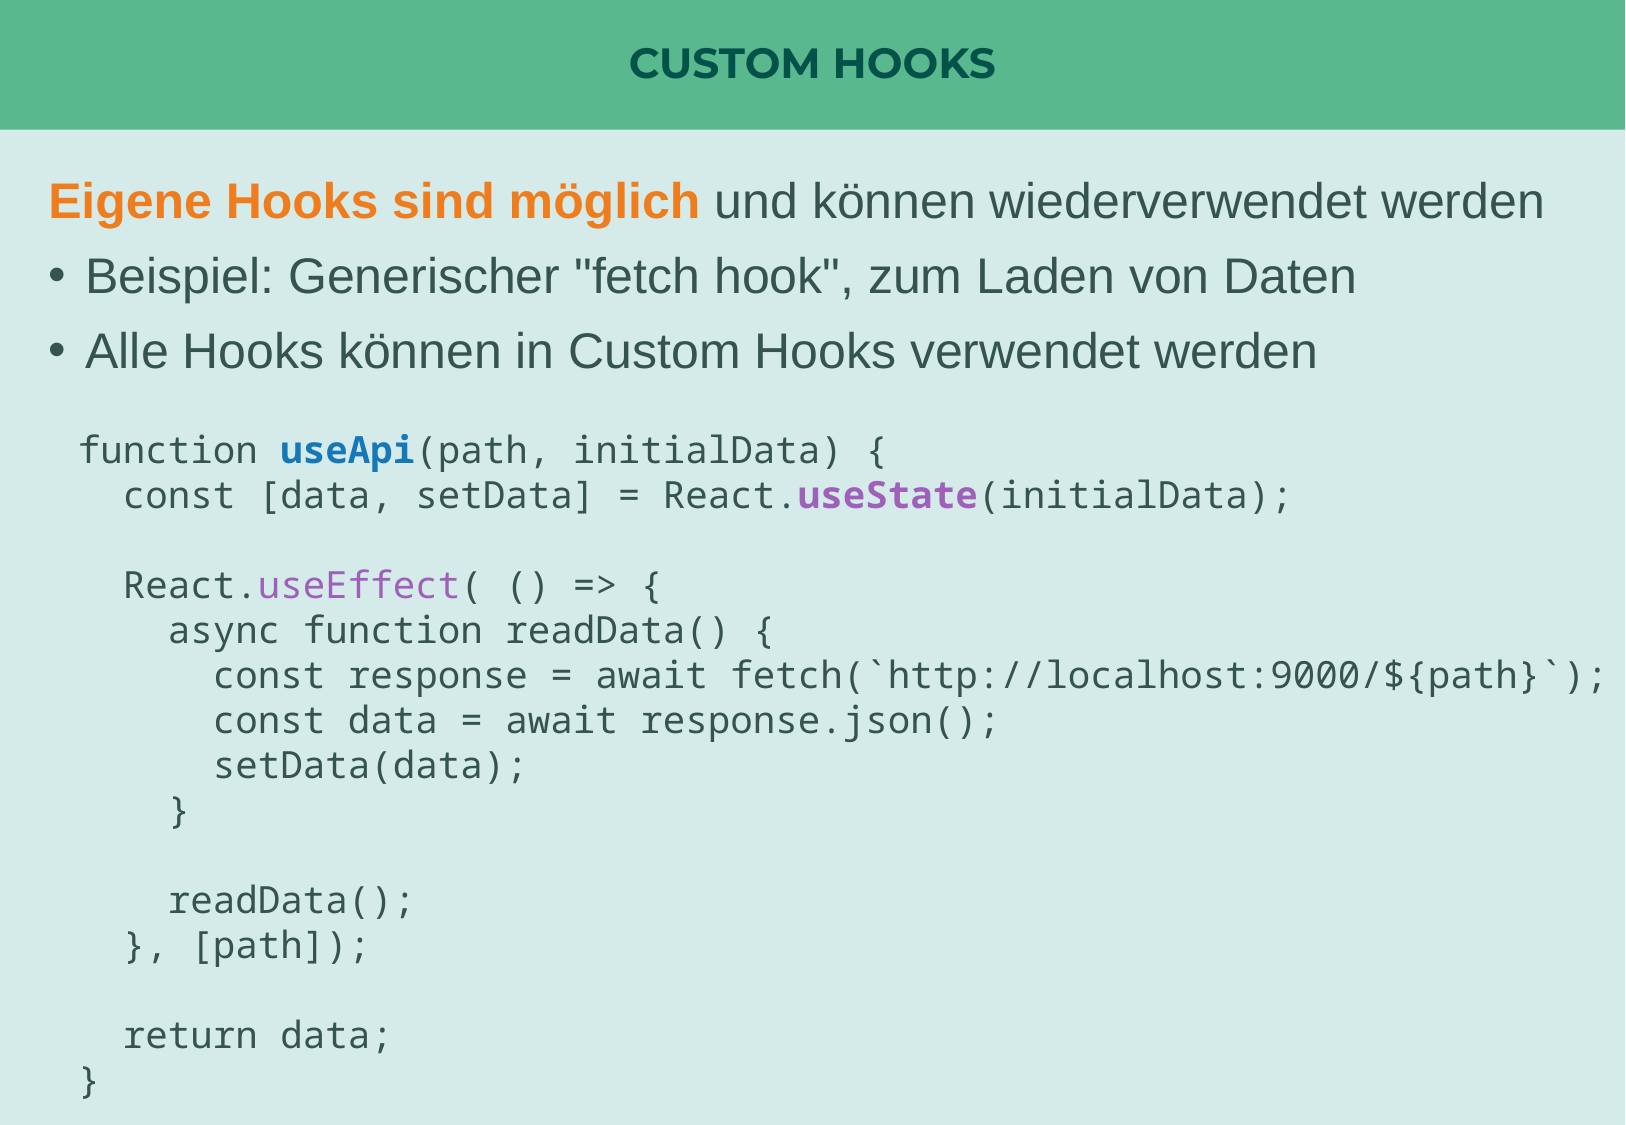

# Custom Hooks
Eigene Hooks sind möglich und können wiederverwendet werden
Beispiel: Generischer "fetch hook", zum Laden von Daten
Alle Hooks können in Custom Hooks verwendet werden
function useApi(path, initialData) {
  const [data, setData] = React.useState(initialData);

  React.useEffect( () => {
    async function readData() {
      const response = await fetch(`http://localhost:9000/${path}`);
      const data = await response.json();
      setData(data);
    }

    readData();
  }, [path]);

  return data;
}